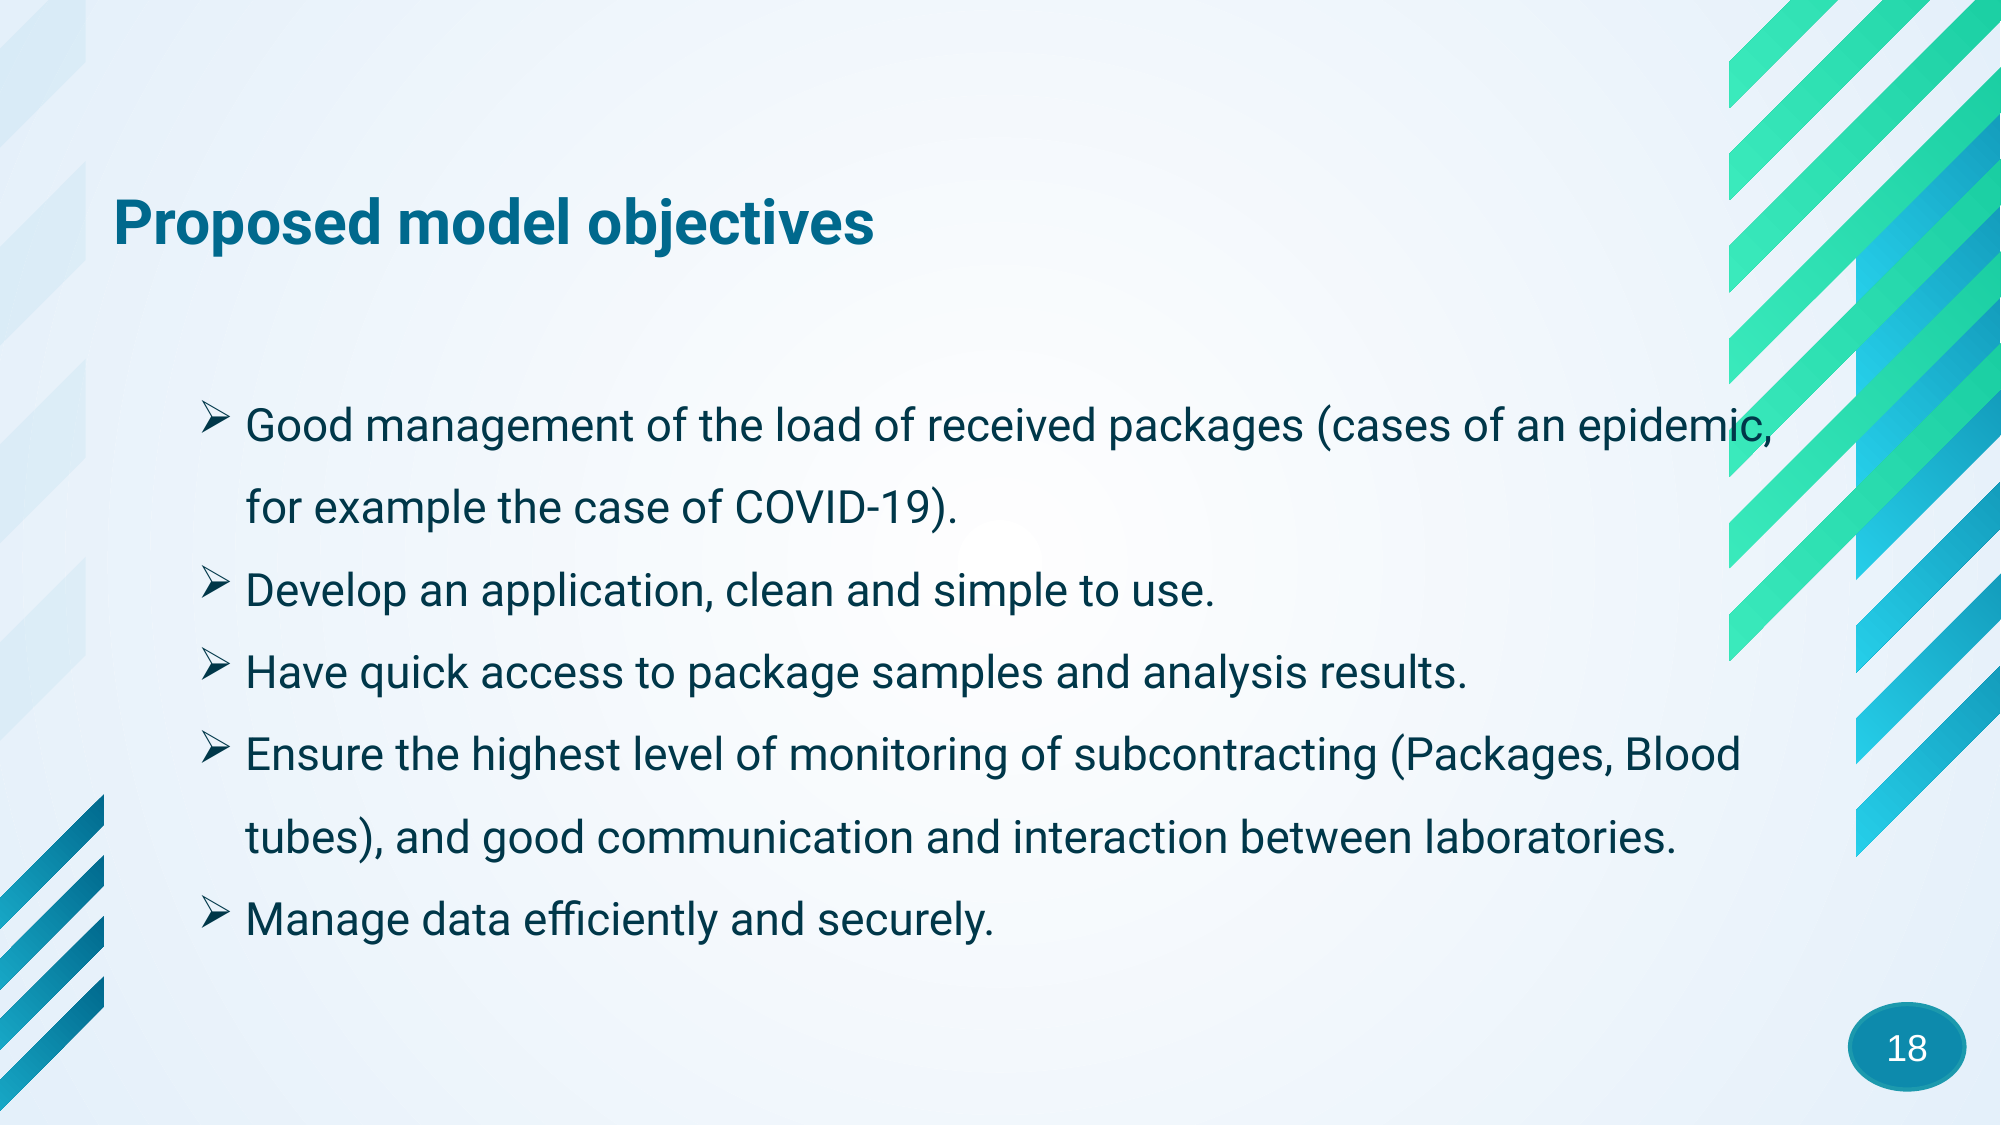

Proposed model objectives
Good management of the load of received packages (cases of an epidemic, for example the case of COVID-19).
Develop an application, clean and simple to use.
Have quick access to package samples and analysis results.
Ensure the highest level of monitoring of subcontracting (Packages, Blood tubes), and good communication and interaction between laboratories.
Manage data efficiently and securely.
18